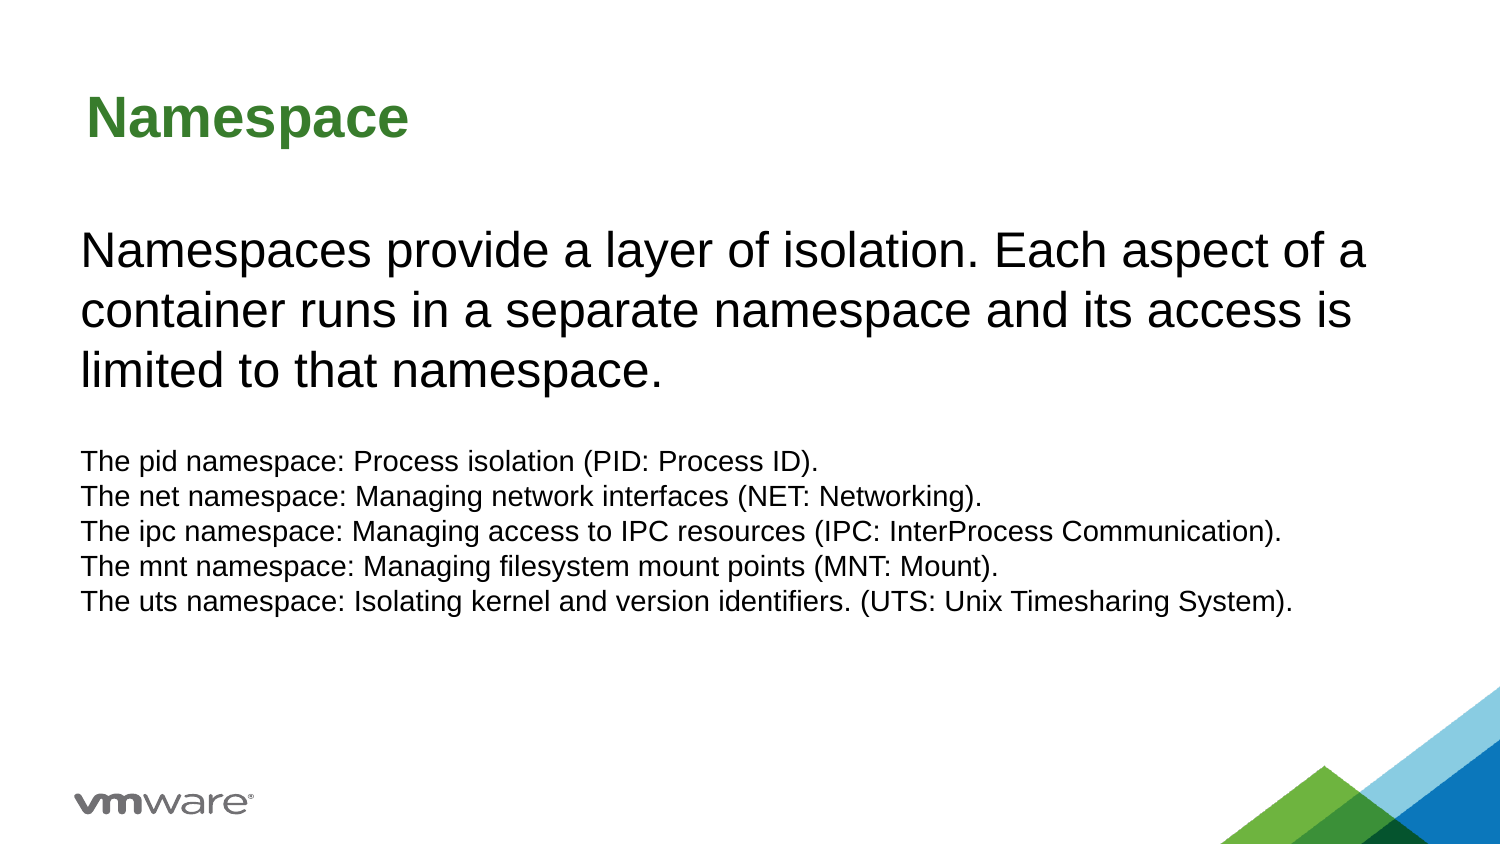

# Namespace
Namespaces provide a layer of isolation. Each aspect of a container runs in a separate namespace and its access is limited to that namespace.

The pid namespace: Process isolation (PID: Process ID).
The net namespace: Managing network interfaces (NET: Networking).
The ipc namespace: Managing access to IPC resources (IPC: InterProcess Communication).
The mnt namespace: Managing filesystem mount points (MNT: Mount).
The uts namespace: Isolating kernel and version identifiers. (UTS: Unix Timesharing System).